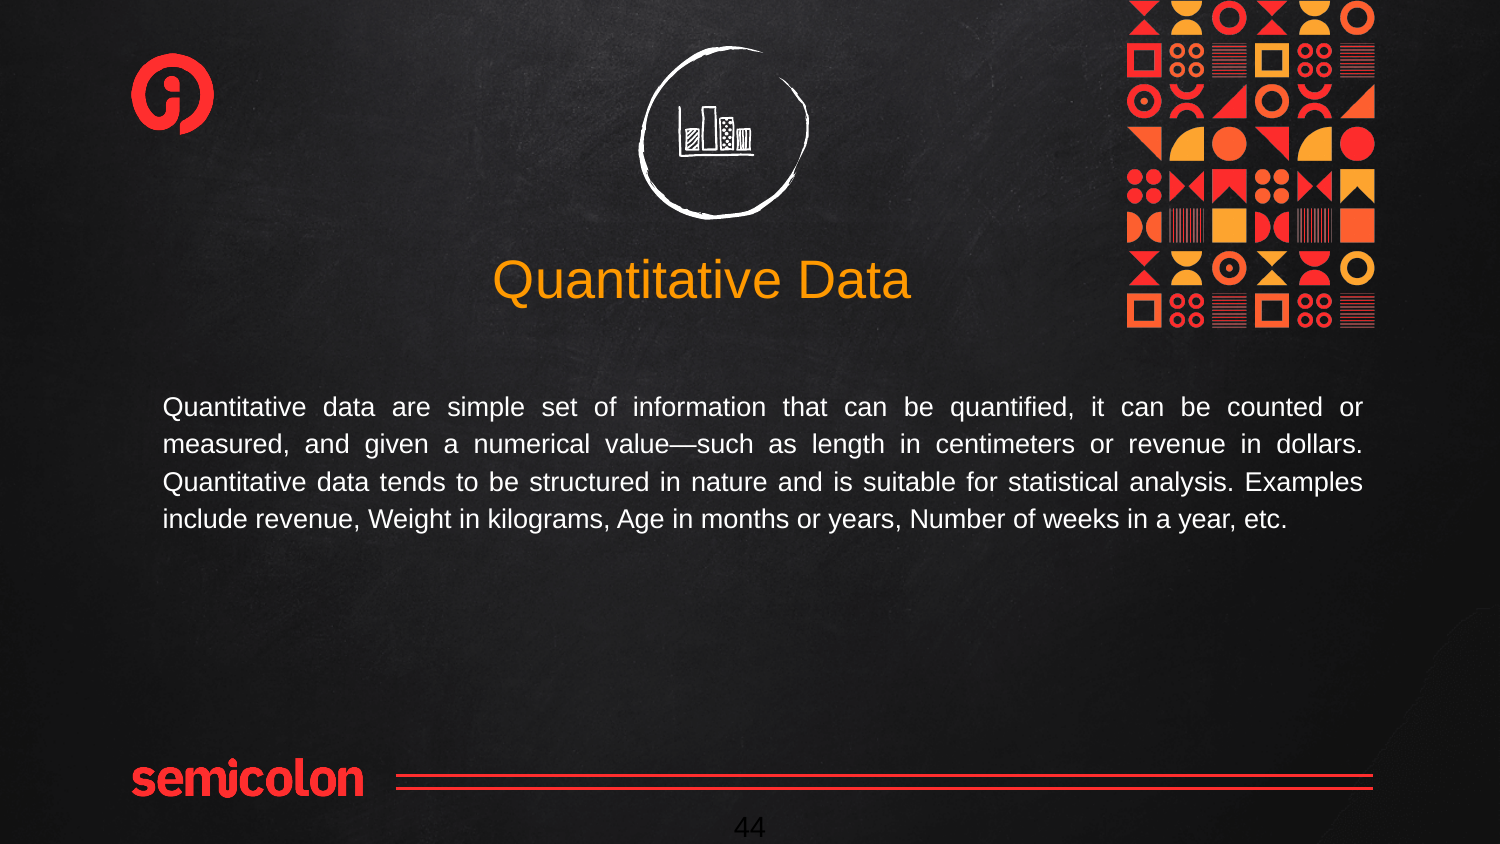

Quantitative Data

Quantitative data are simple set of information that can be quantified, it can be counted or measured, and given a numerical value—such as length in centimeters or revenue in dollars. Quantitative data tends to be structured in nature and is suitable for statistical analysis. Examples include revenue, Weight in kilograms, Age in months or years, Number of weeks in a year, etc.
44